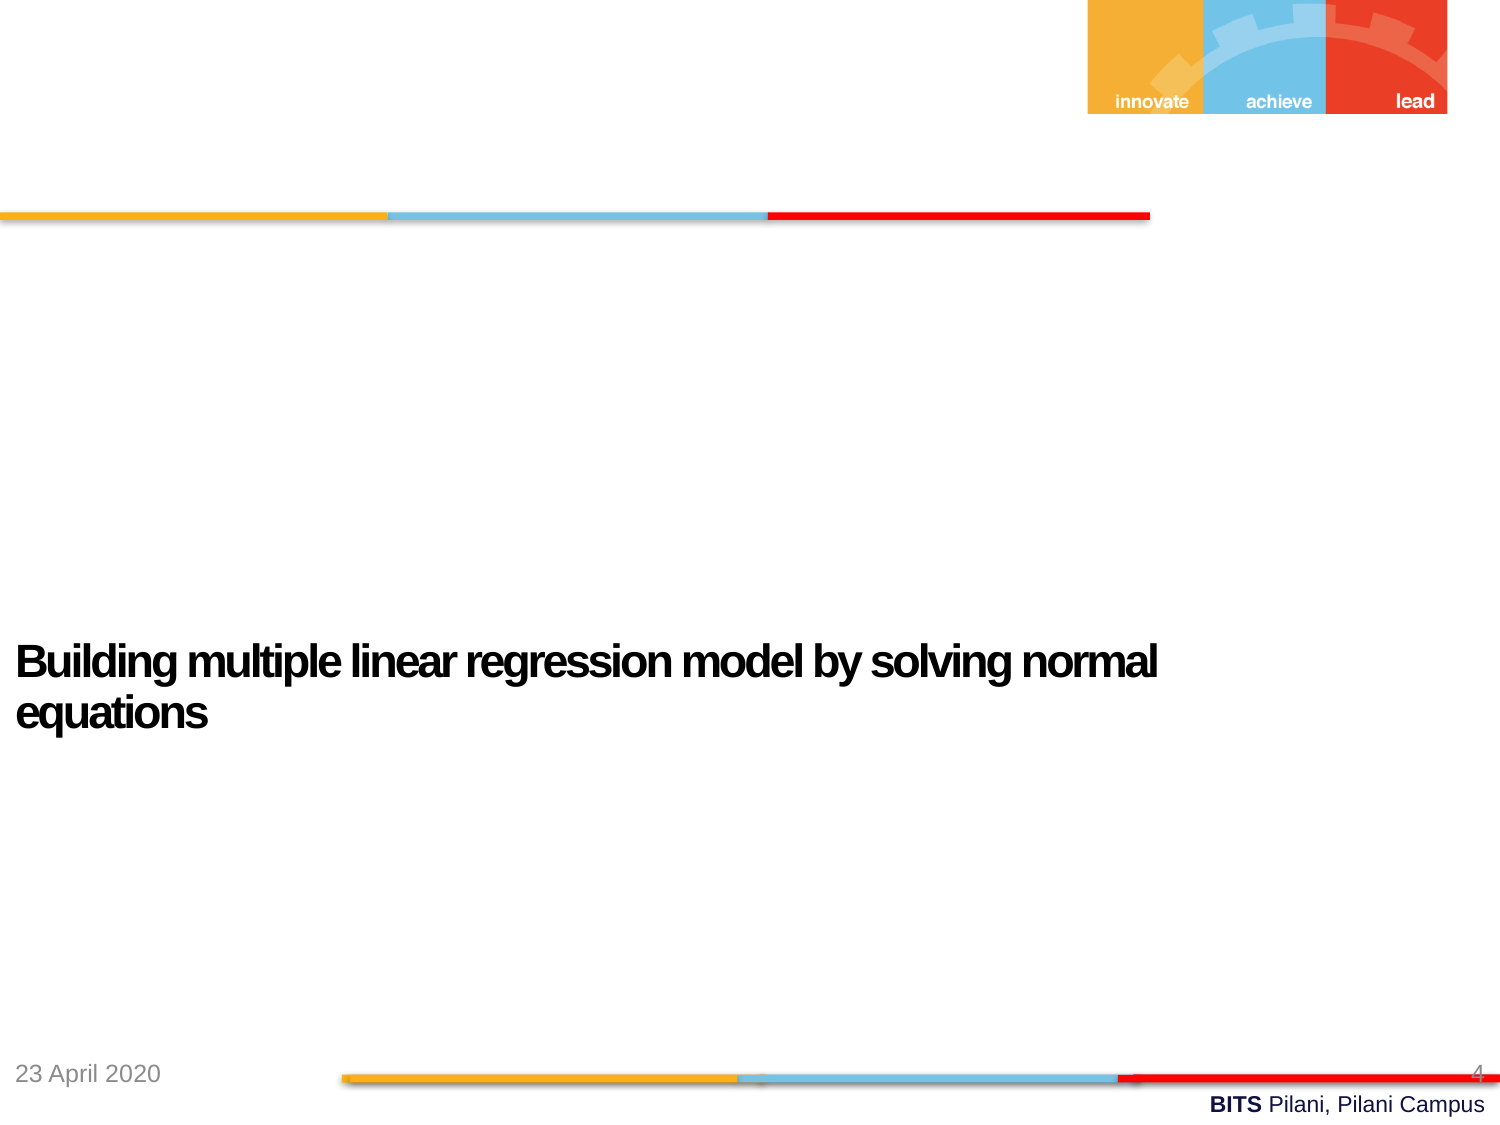

Building multiple linear regression model by solving normal equations
23 April 2020
4